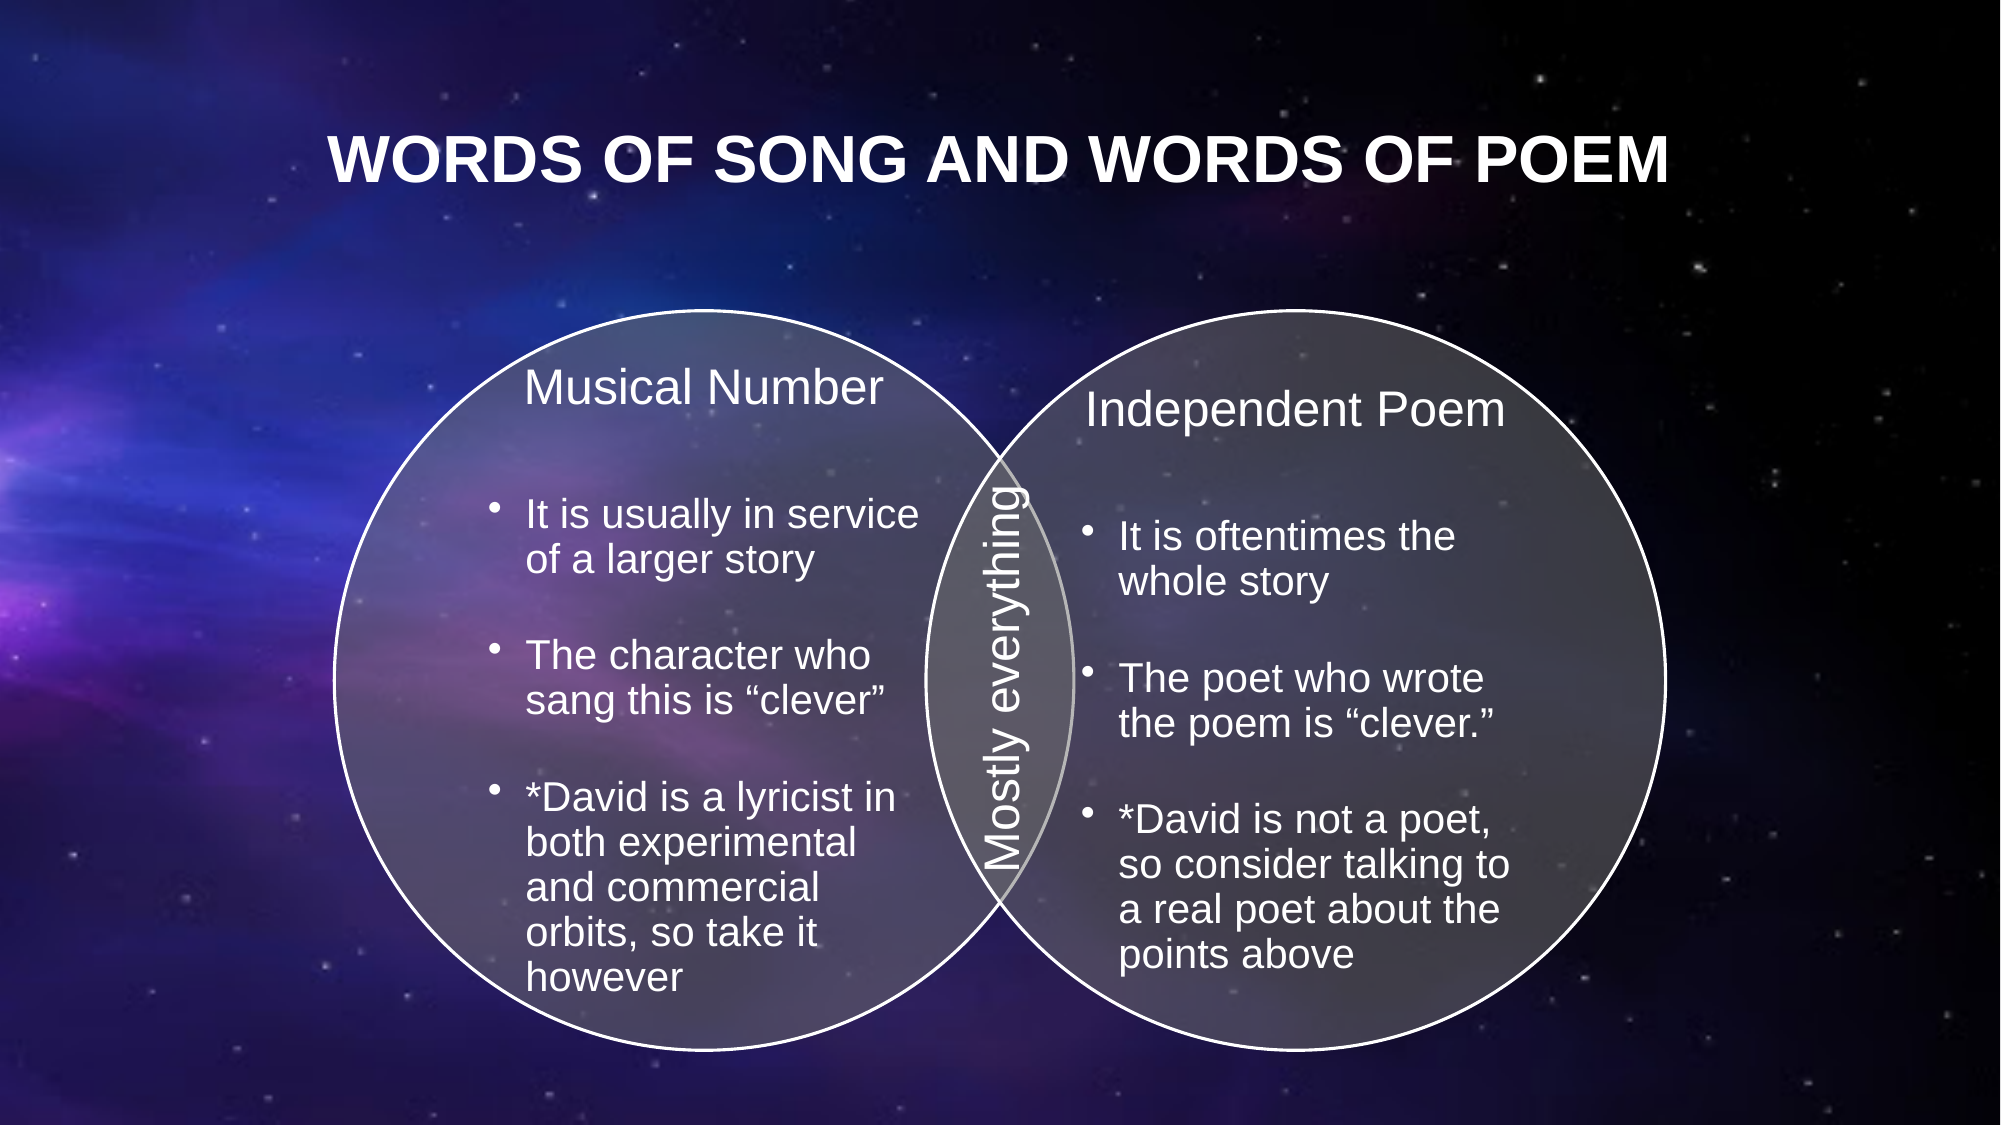

# WORDS OF SONG and WORDS OF POEM
Musical Number
It is usually in service of a larger story
The character who sang this is “clever”
*David is a lyricist in both experimental and commercial orbits, so take it however
Independent Poem
It is oftentimes the whole story
The poet who wrote the poem is “clever.”
*David is not a poet, so consider talking to a real poet about the points above
Mostly everything